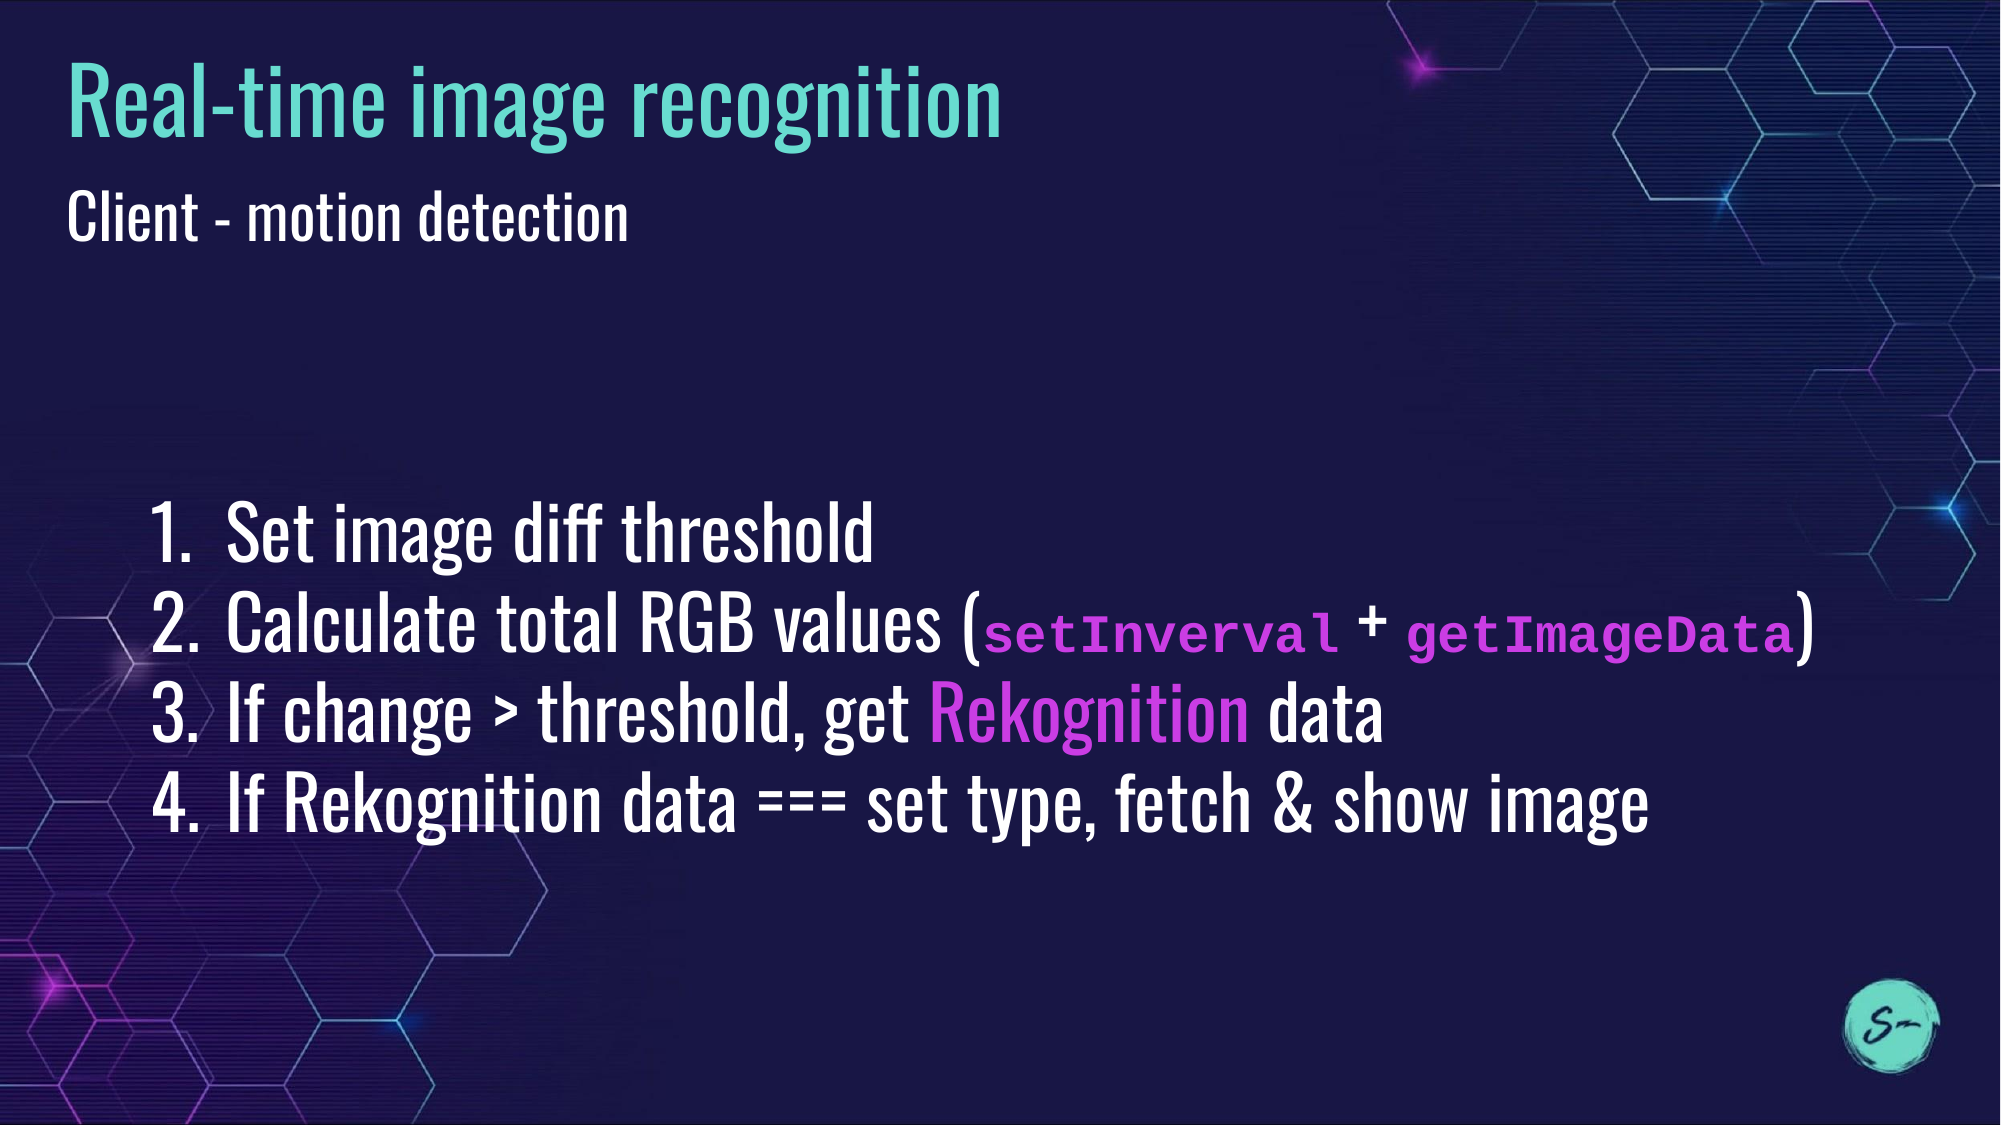

# Real-time image recognition
Client - motion detection
Set image diff threshold
Calculate total RGB values (setInverval + getImageData)
If change > threshold, get Rekognition data
If Rekognition data === set type, fetch & show image